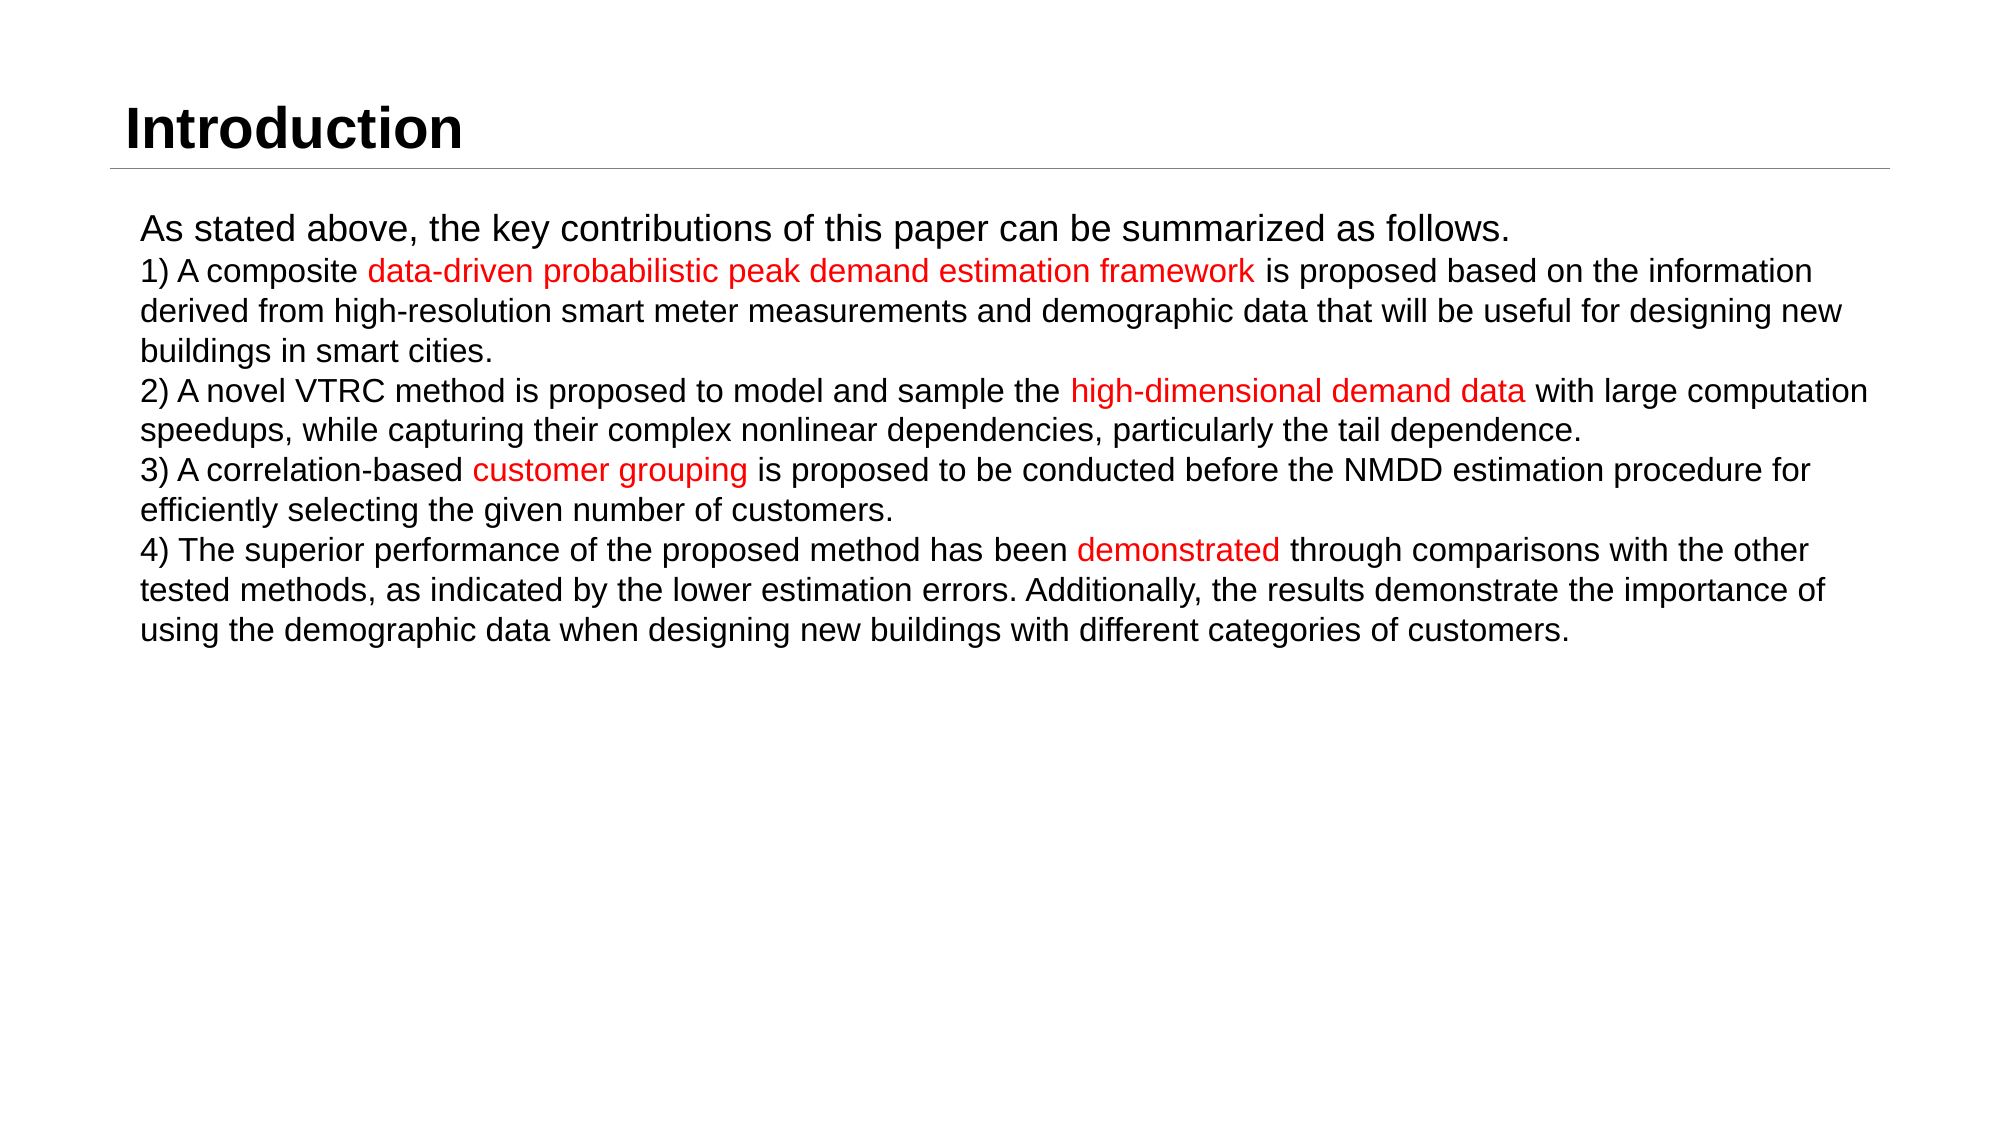

# Introduction
As stated above, the key contributions of this paper can be summarized as follows.
1) A composite data-driven probabilistic peak demand estimation framework is proposed based on the information derived from high-resolution smart meter measurements and demographic data that will be useful for designing new buildings in smart cities.
2) A novel VTRC method is proposed to model and sample the high-dimensional demand data with large computation speedups, while capturing their complex nonlinear dependencies, particularly the tail dependence.
3) A correlation-based customer grouping is proposed to be conducted before the NMDD estimation procedure for efficiently selecting the given number of customers.
4) The superior performance of the proposed method has been demonstrated through comparisons with the other tested methods, as indicated by the lower estimation errors. Additionally, the results demonstrate the importance of using the demographic data when designing new buildings with different categories of customers.
15